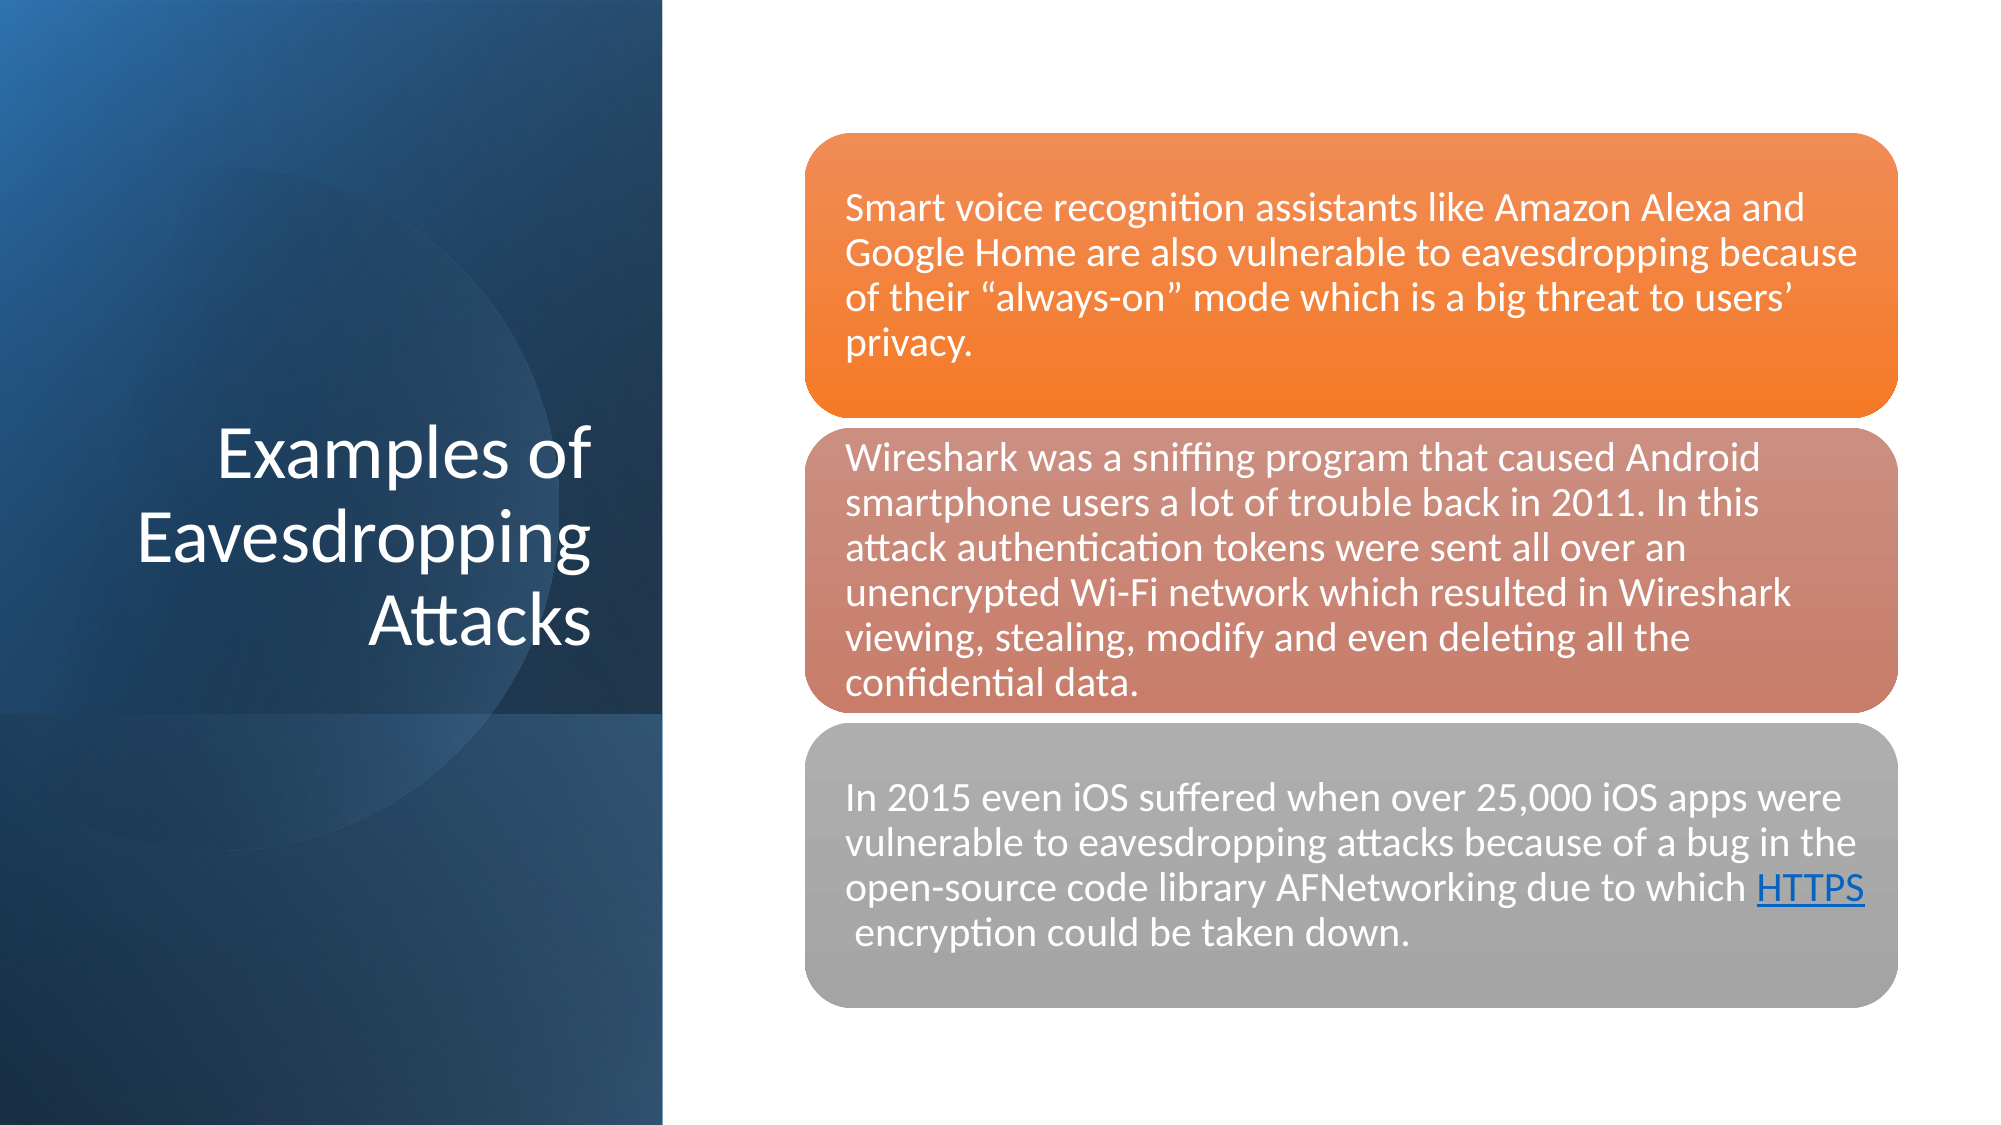

Smart voice recognition assistants like Amazon Alexa and Google Home are also vulnerable to eavesdropping because of their “always-on” mode which is a big threat to users’ privacy.
Wireshark was a sniffing program that caused Android smartphone users a lot of trouble back in 2011. In this attack authentication tokens were sent all over an unencrypted Wi-Fi network which resulted in Wireshark viewing, stealing, modify and even deleting all the confidential data.
In 2015 even iOS suffered when over 25,000 iOS apps were vulnerable to eavesdropping attacks because of a bug in the open-source code library AFNetworking due to which HTTPS encryption could be taken down.

# Examples of Eavesdropping Attacks